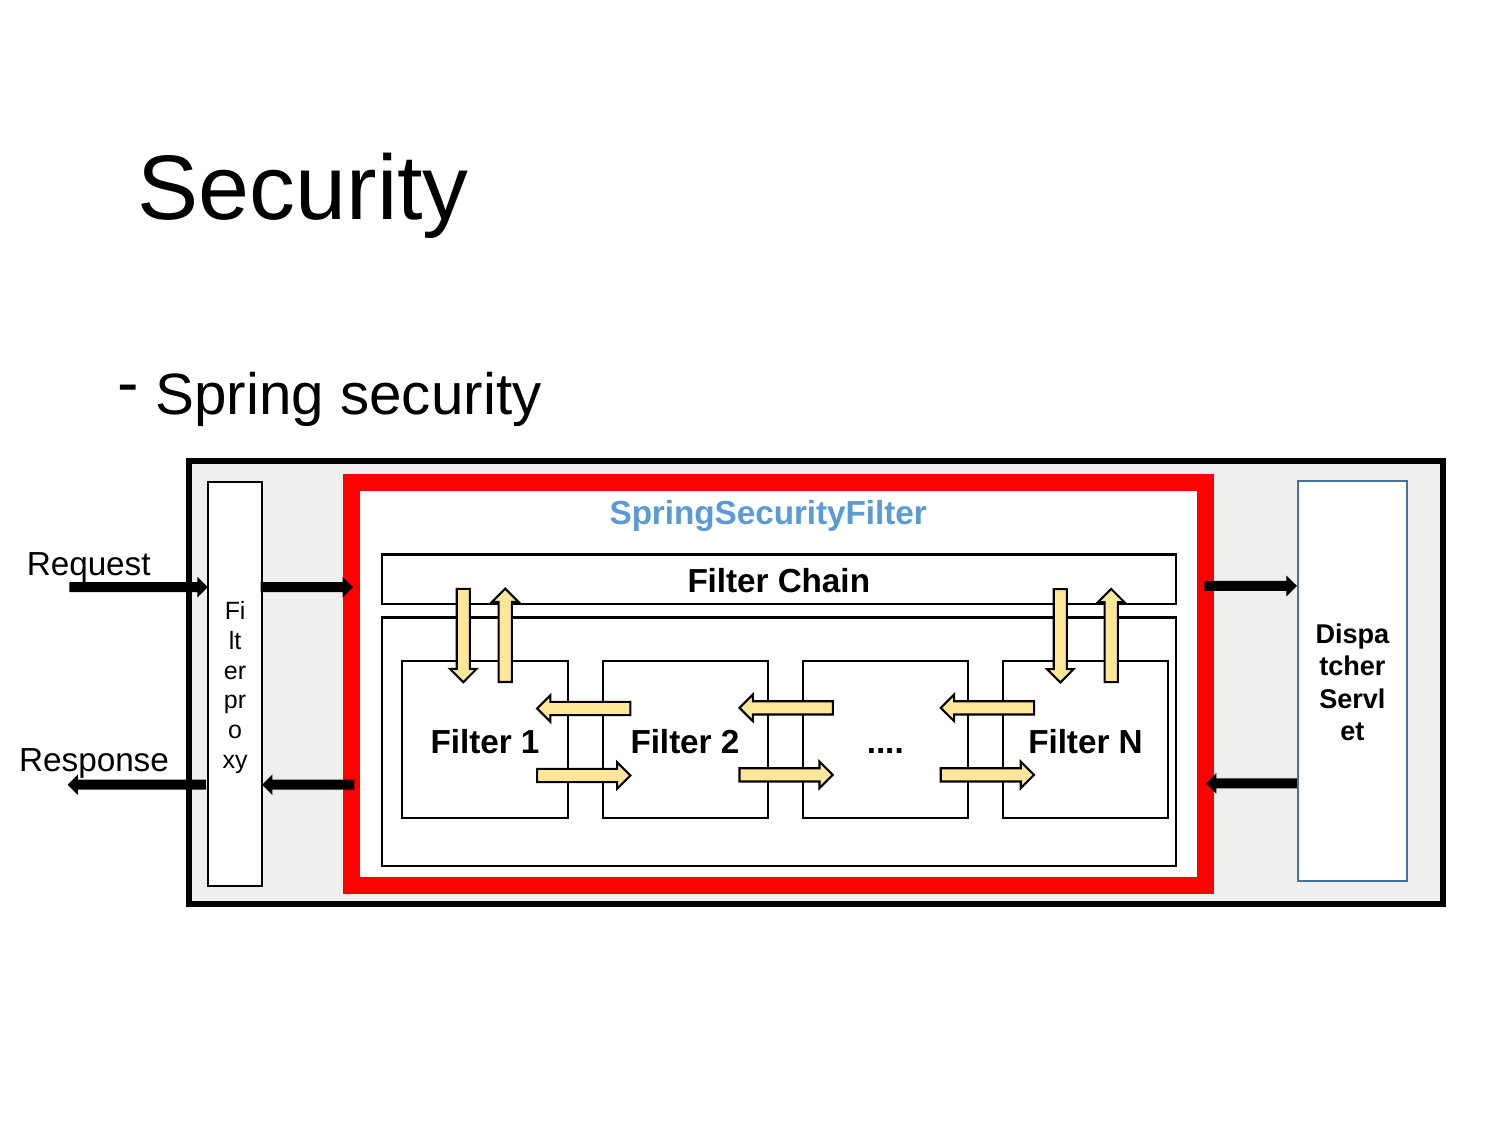

# Security
Spring security

Dispatcher
Servlet

Filterproxy
SpringSecurityFilter
Request
Filter Chain

Filter 1
Filter 2
....
Filter N

Response